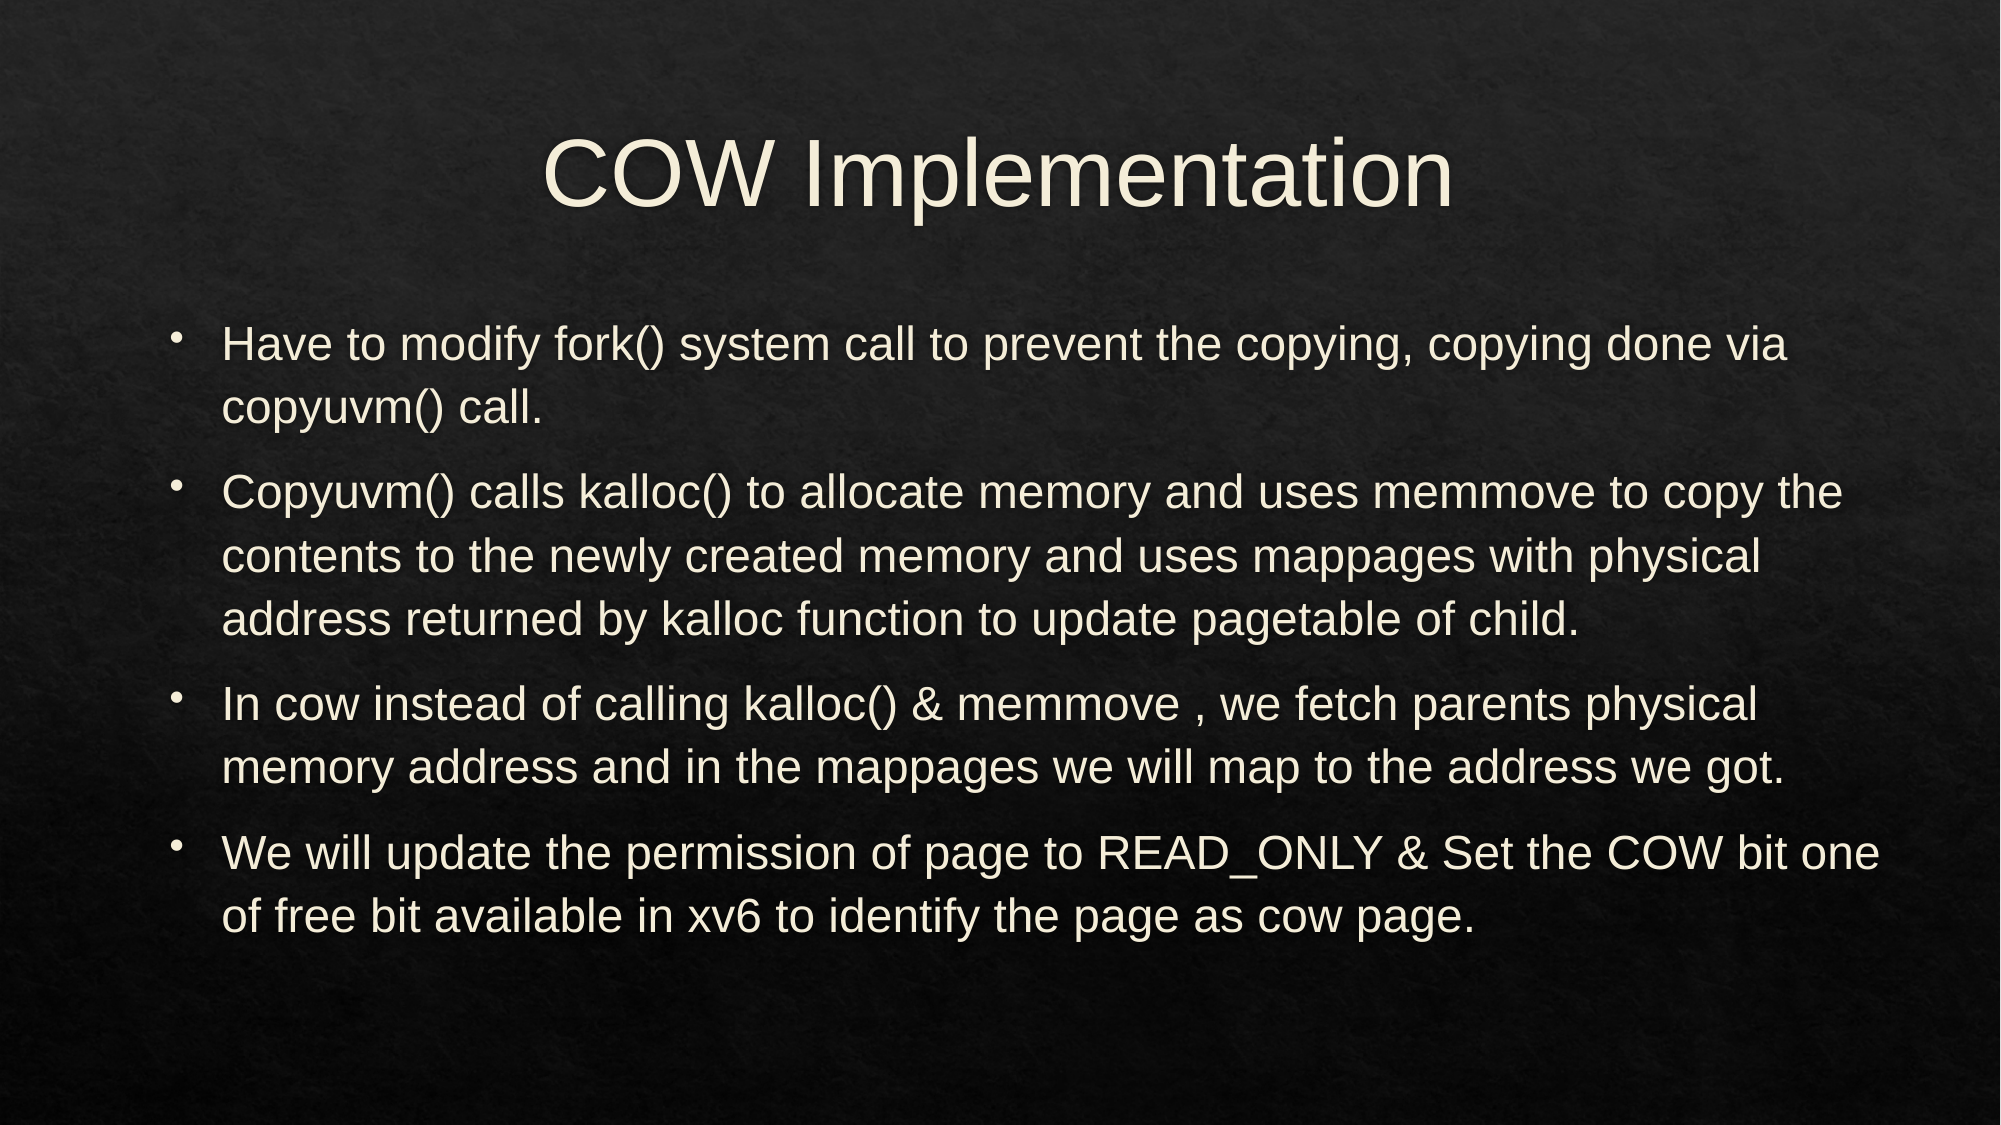

# COW Implementation
Have to modify fork() system call to prevent the copying, copying done via copyuvm() call.
Copyuvm() calls kalloc() to allocate memory and uses memmove to copy the contents to the newly created memory and uses mappages with physical address returned by kalloc function to update pagetable of child.
In cow instead of calling kalloc() & memmove , we fetch parents physical memory address and in the mappages we will map to the address we got.
We will update the permission of page to READ_ONLY & Set the COW bit one of free bit available in xv6 to identify the page as cow page.